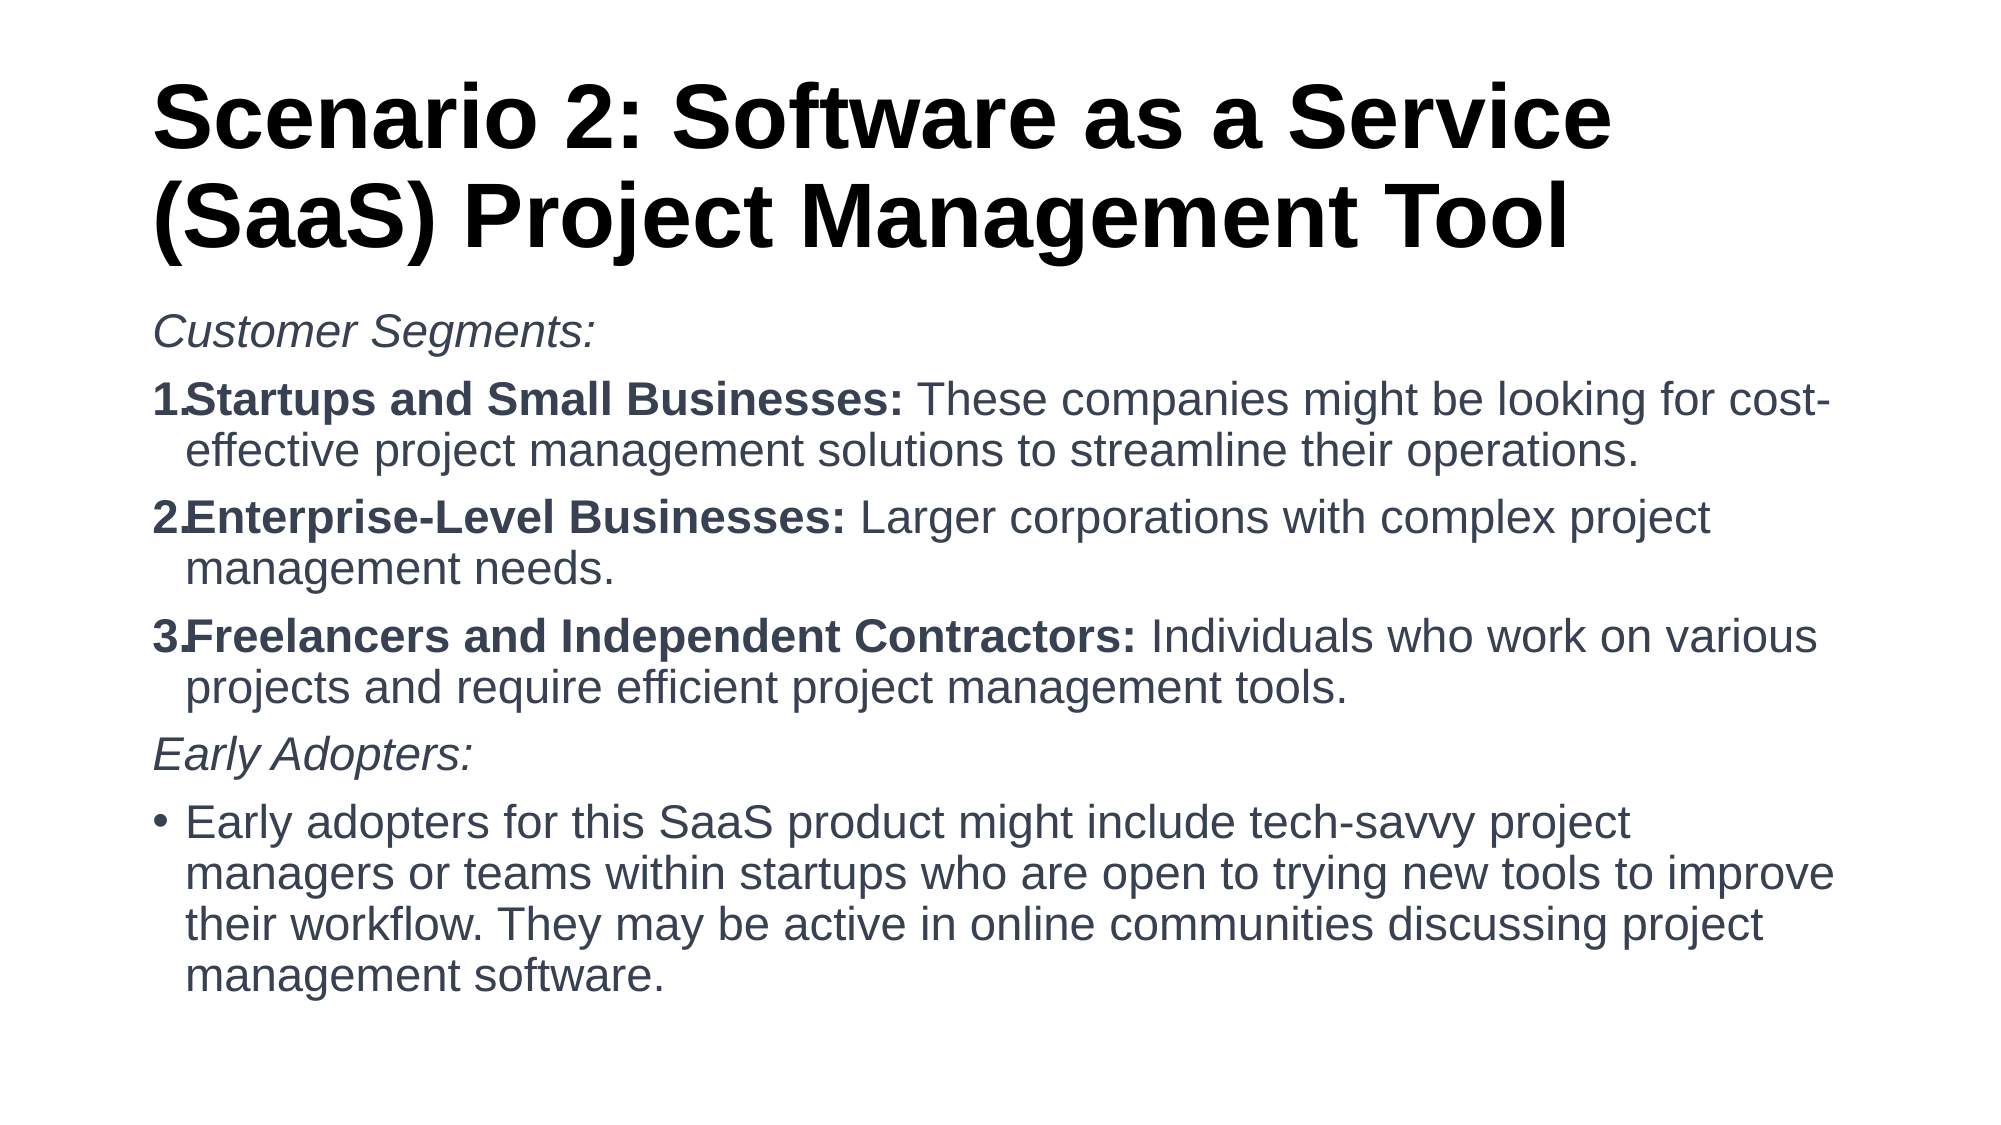

# Scenario 2: Software as a Service (SaaS) Project Management Tool
Customer Segments:
Startups and Small Businesses: These companies might be looking for cost-effective project management solutions to streamline their operations.
Enterprise-Level Businesses: Larger corporations with complex project management needs.
Freelancers and Independent Contractors: Individuals who work on various projects and require efficient project management tools.
Early Adopters:
Early adopters for this SaaS product might include tech-savvy project managers or teams within startups who are open to trying new tools to improve their workflow. They may be active in online communities discussing project management software.